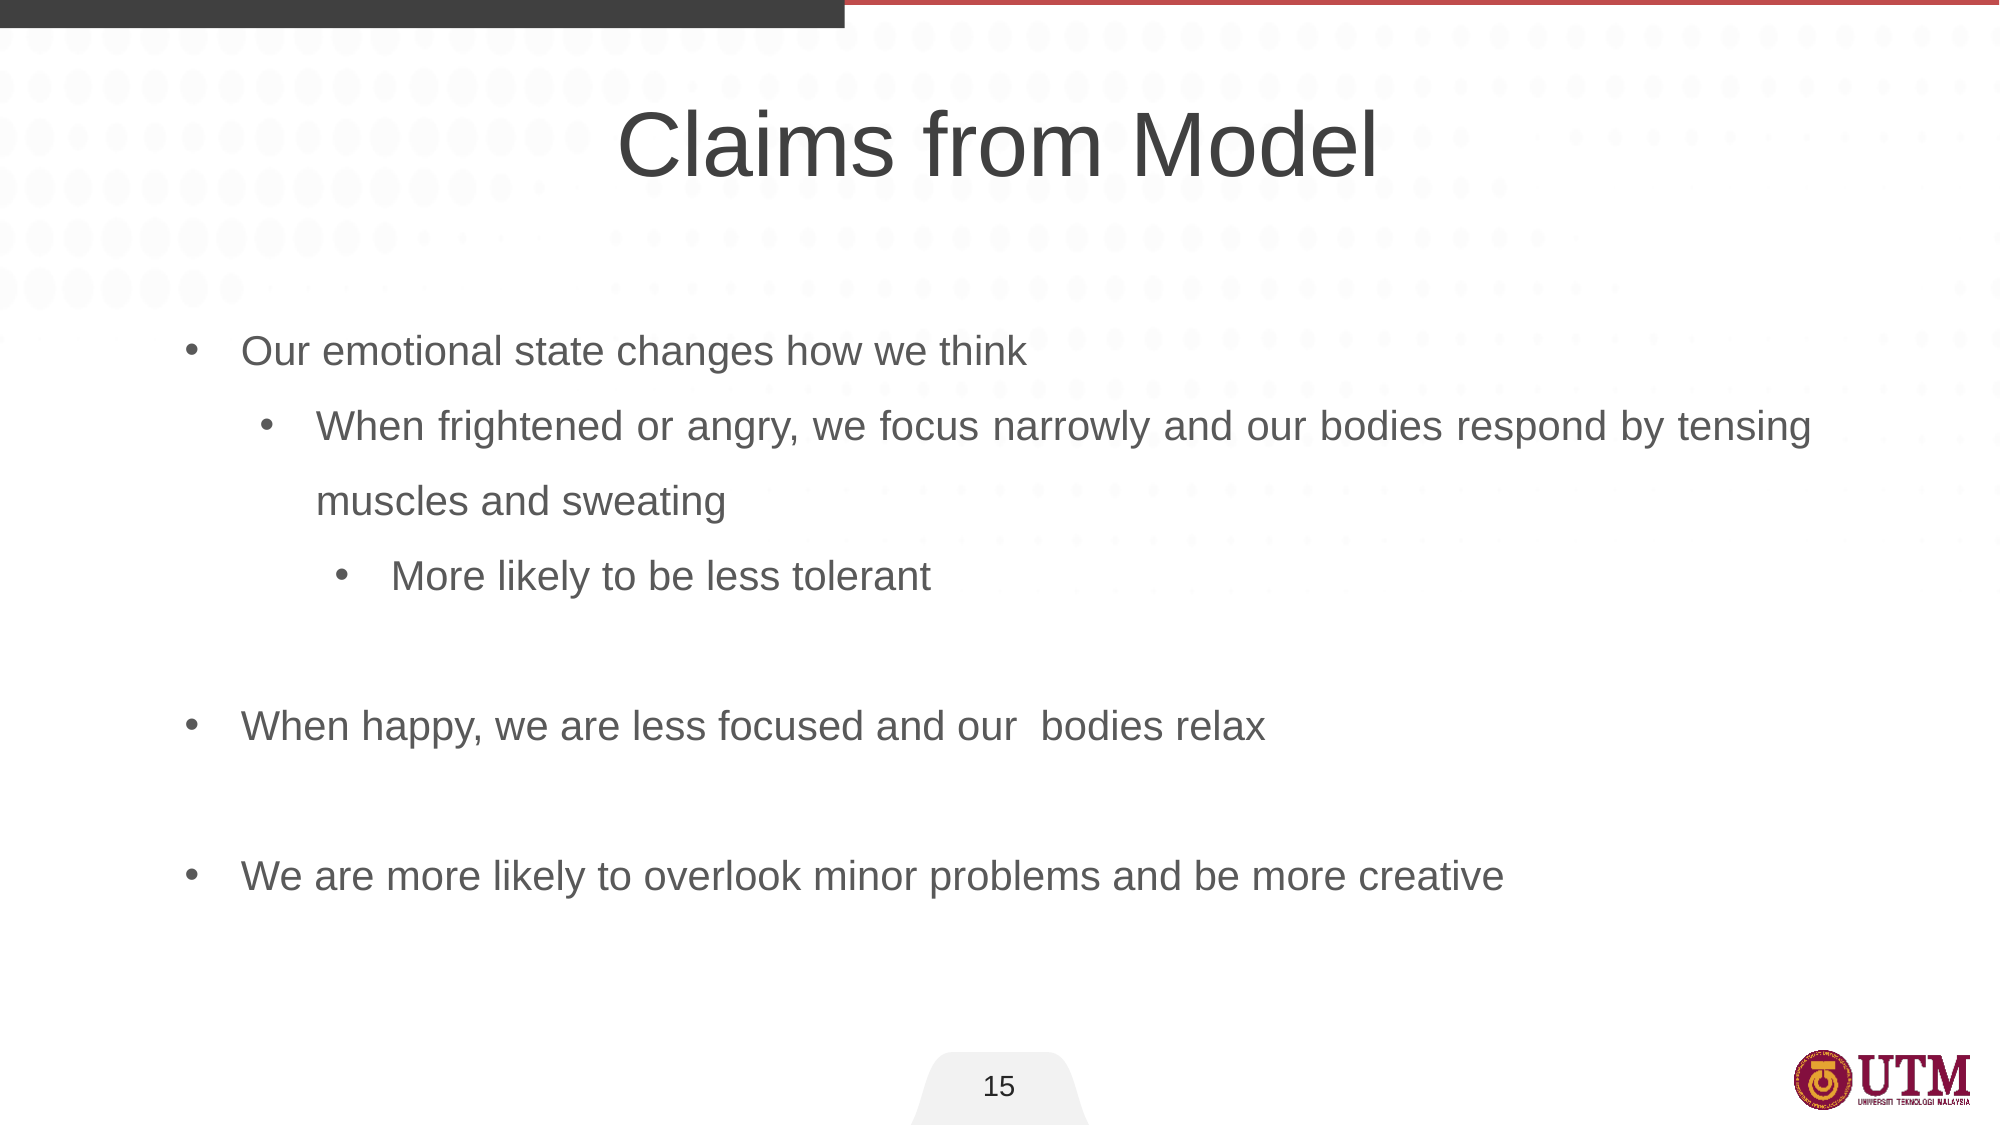

Claims from Model
Our emotional state changes how we think
When frightened or angry, we focus narrowly and our bodies respond by tensing muscles and sweating
More likely to be less tolerant

When happy, we are less focused and our  bodies relax

We are more likely to overlook minor problems and be more creative

15